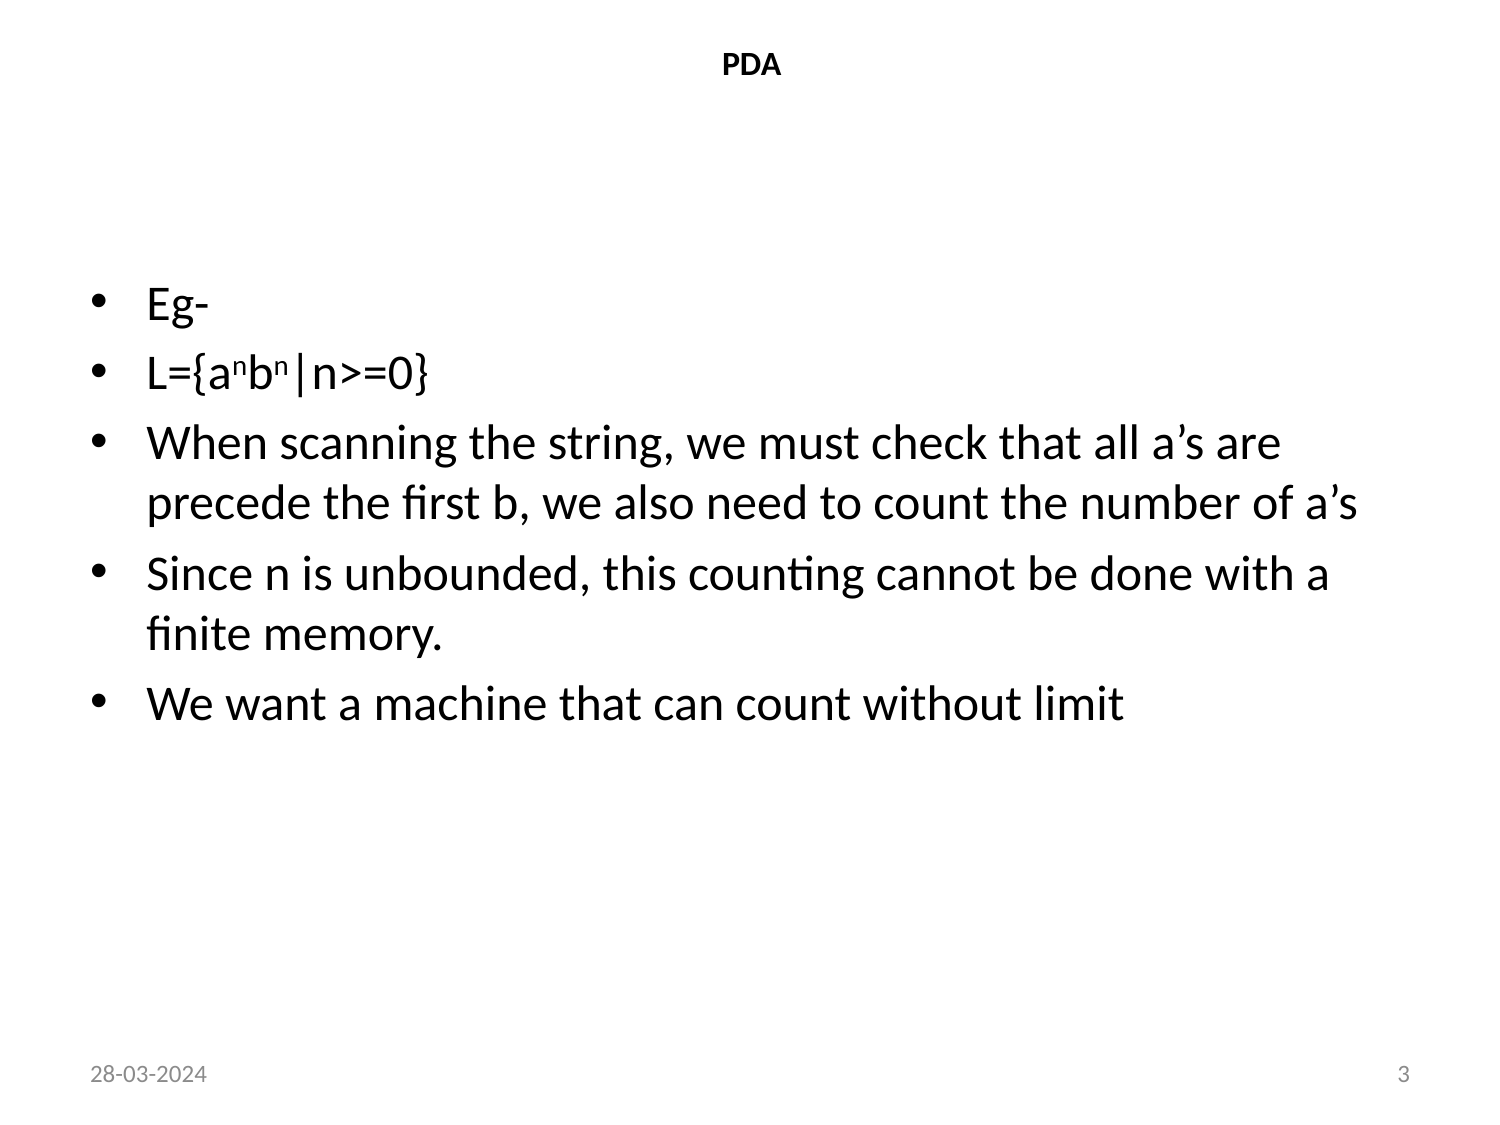

# PDA
Eg-
L={anbn|n>=0}
When scanning the string, we must check that all a’s are precede the first b, we also need to count the number of a’s
Since n is unbounded, this counting cannot be done with a finite memory.
We want a machine that can count without limit

28-03-2024
3